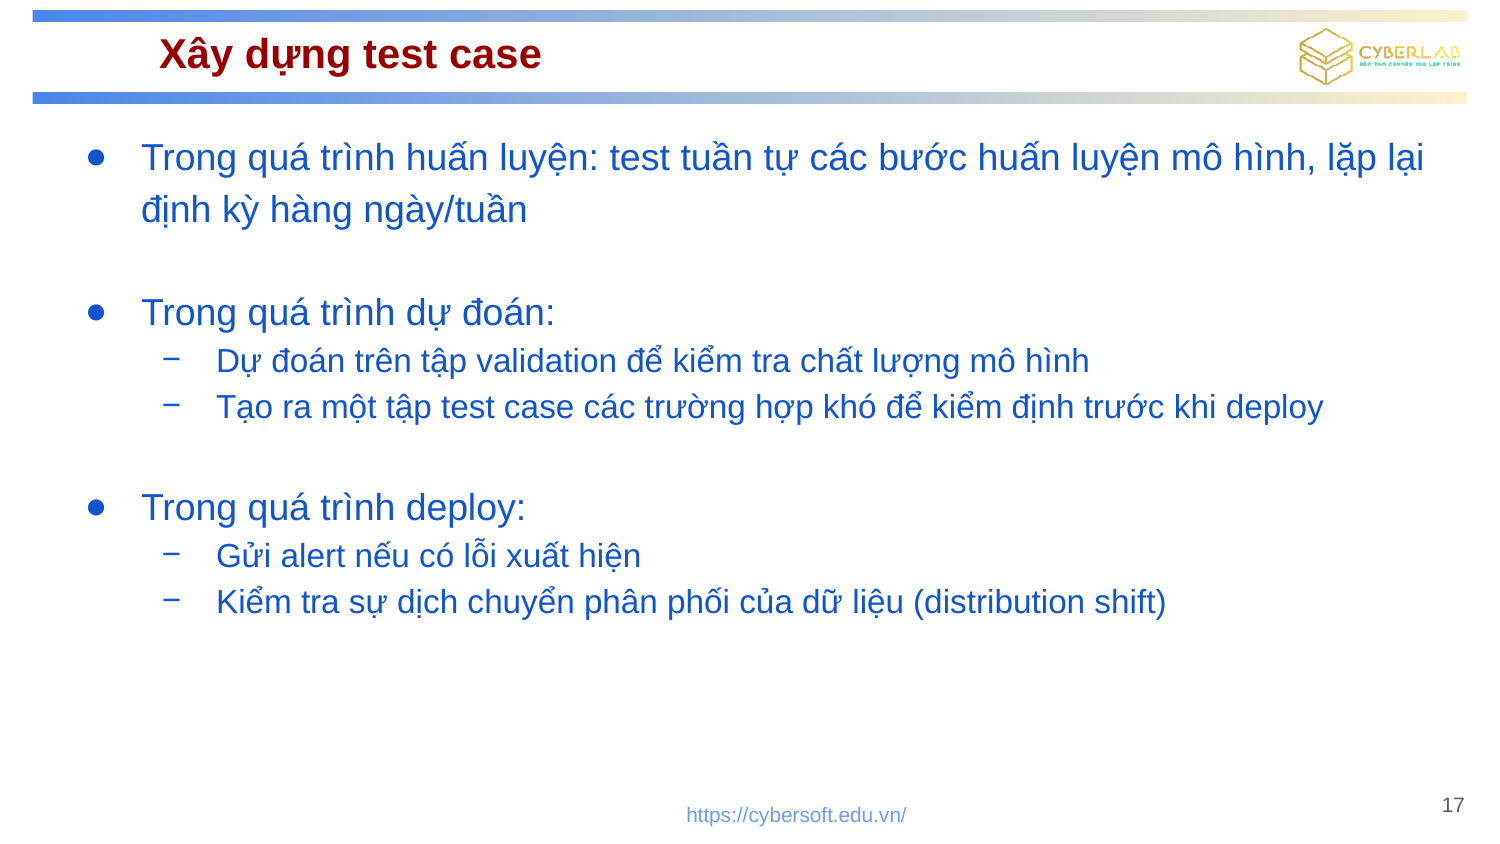

# Xây dựng test case
Trong quá trình huấn luyện: test tuần tự các bước huấn luyện mô hình, lặp lại định kỳ hàng ngày/tuần

Trong quá trình dự đoán:
Dự đoán trên tập validation để kiểm tra chất lượng mô hình
Tạo ra một tập test case các trường hợp khó để kiểm định trước khi deploy

Trong quá trình deploy:
Gửi alert nếu có lỗi xuất hiện
Kiểm tra sự dịch chuyển phân phối của dữ liệu (distribution shift)
17